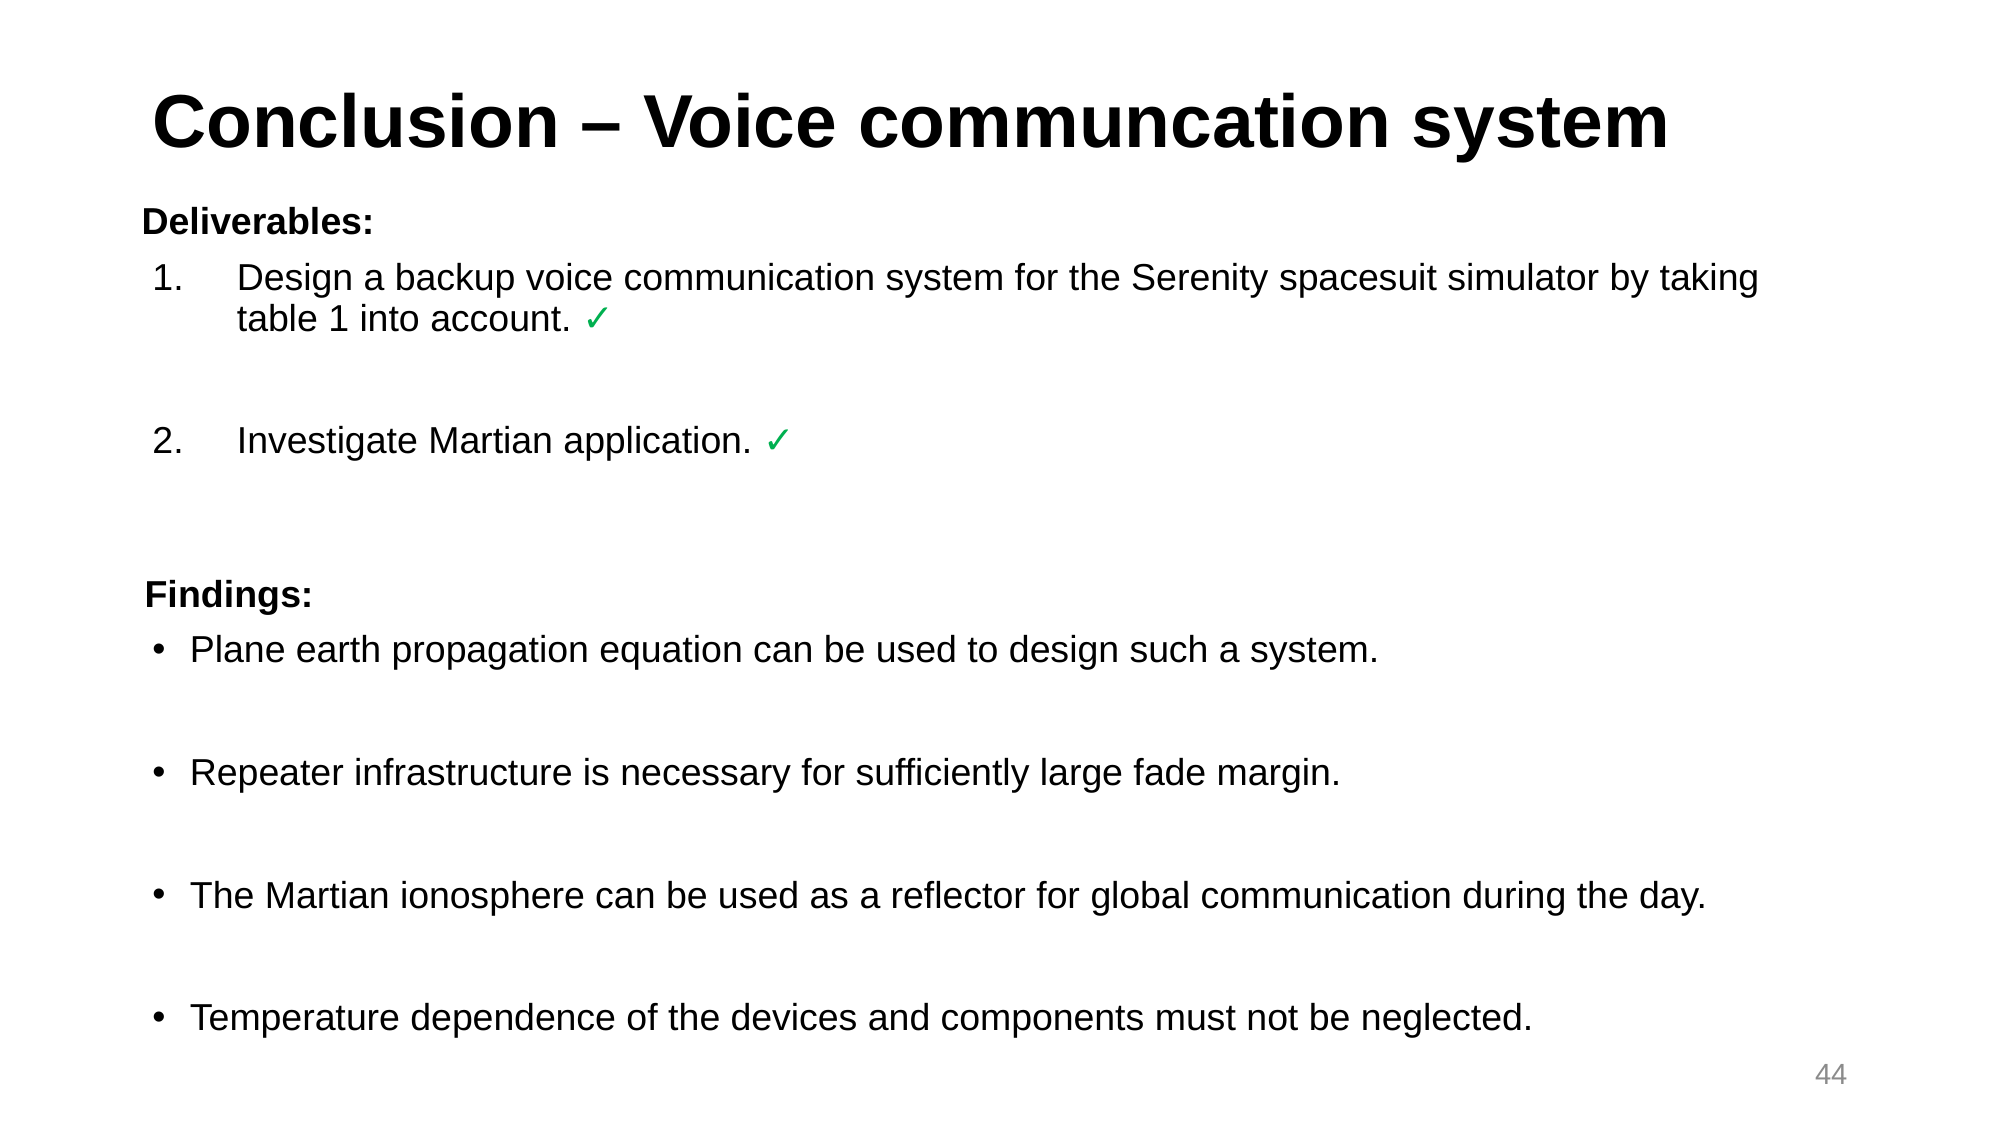

# Conclusion – Voice communcation system
Deliverables:
Design a backup voice communication system for the Serenity spacesuit simulator by taking table 1 into account. ✓

Investigate Martian application. ✓

Findings:
Plane earth propagation equation can be used to design such a system.

Repeater infrastructure is necessary for sufficiently large fade margin.

The Martian ionosphere can be used as a reflector for global communication during the day.

Temperature dependence of the devices and components must not be neglected.
44